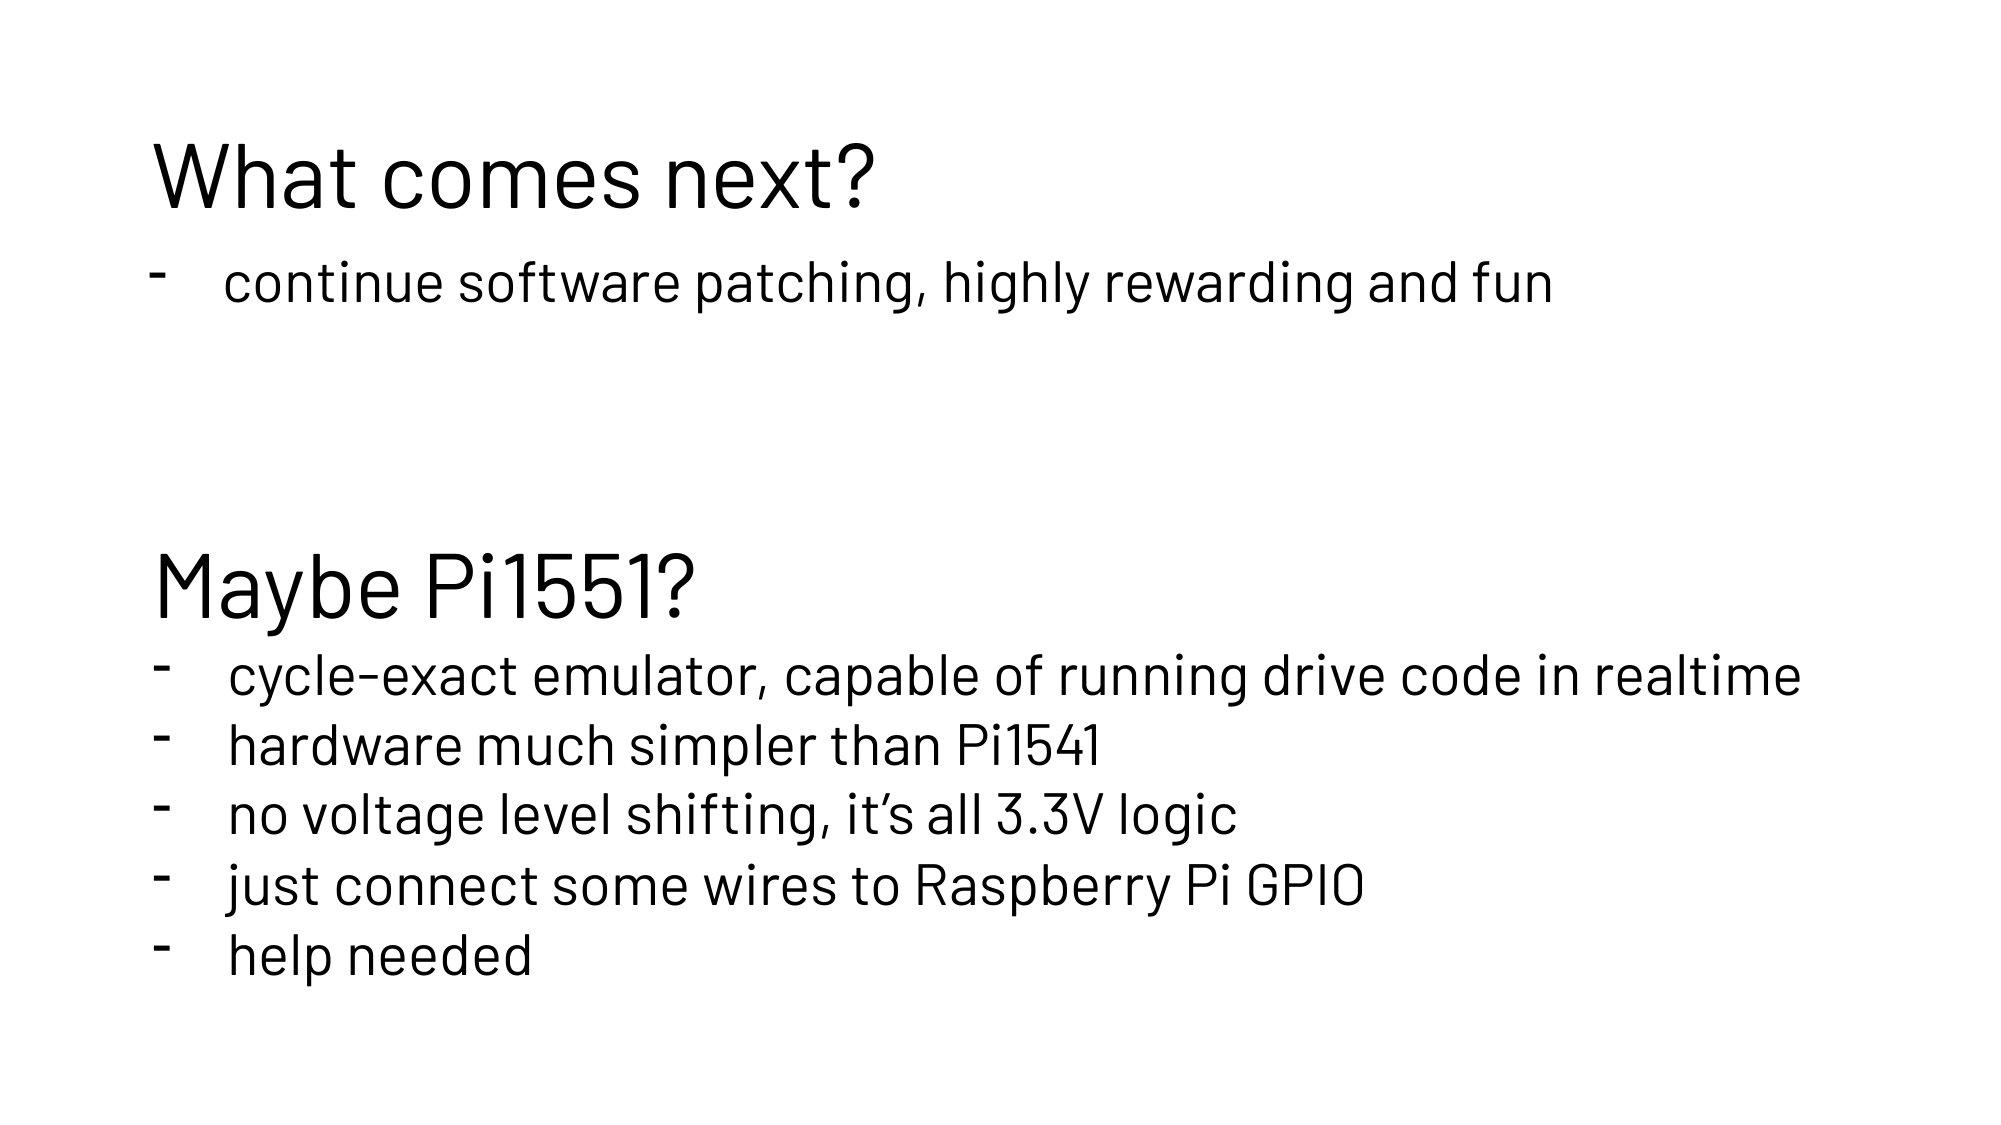

What comes next?
continue software patching, highly rewarding and fun
Maybe Pi1551?
cycle-exact emulator, capable of running drive code in realtime
hardware much simpler than Pi1541
no voltage level shifting, it’s all 3.3V logic
just connect some wires to Raspberry Pi GPIO
help needed